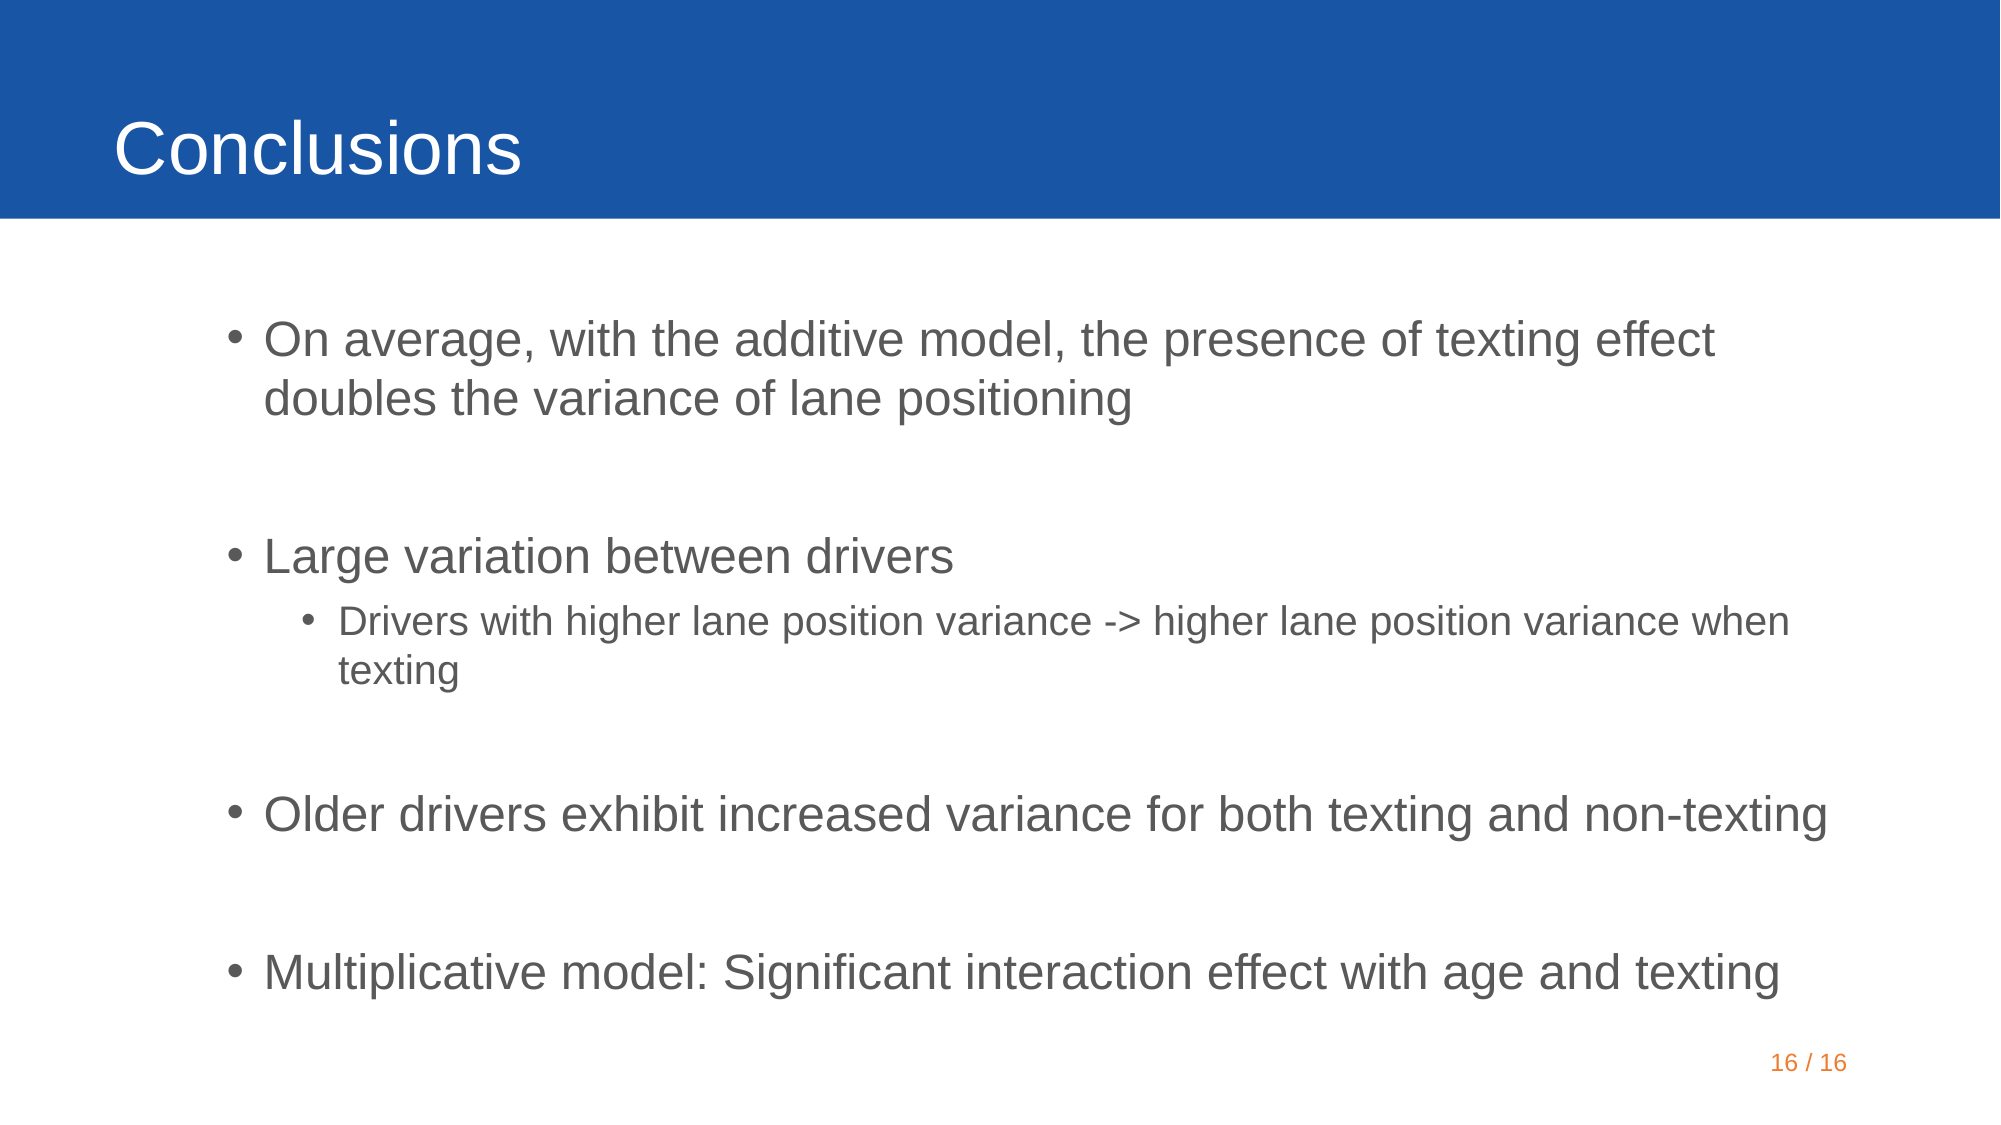

# Conclusions
On average, with the additive model, the presence of texting effect doubles the variance of lane positioning

Large variation between drivers
Drivers with higher lane position variance -> higher lane position variance when texting

Older drivers exhibit increased variance for both texting and non-texting

Multiplicative model: Significant interaction effect with age and texting
16